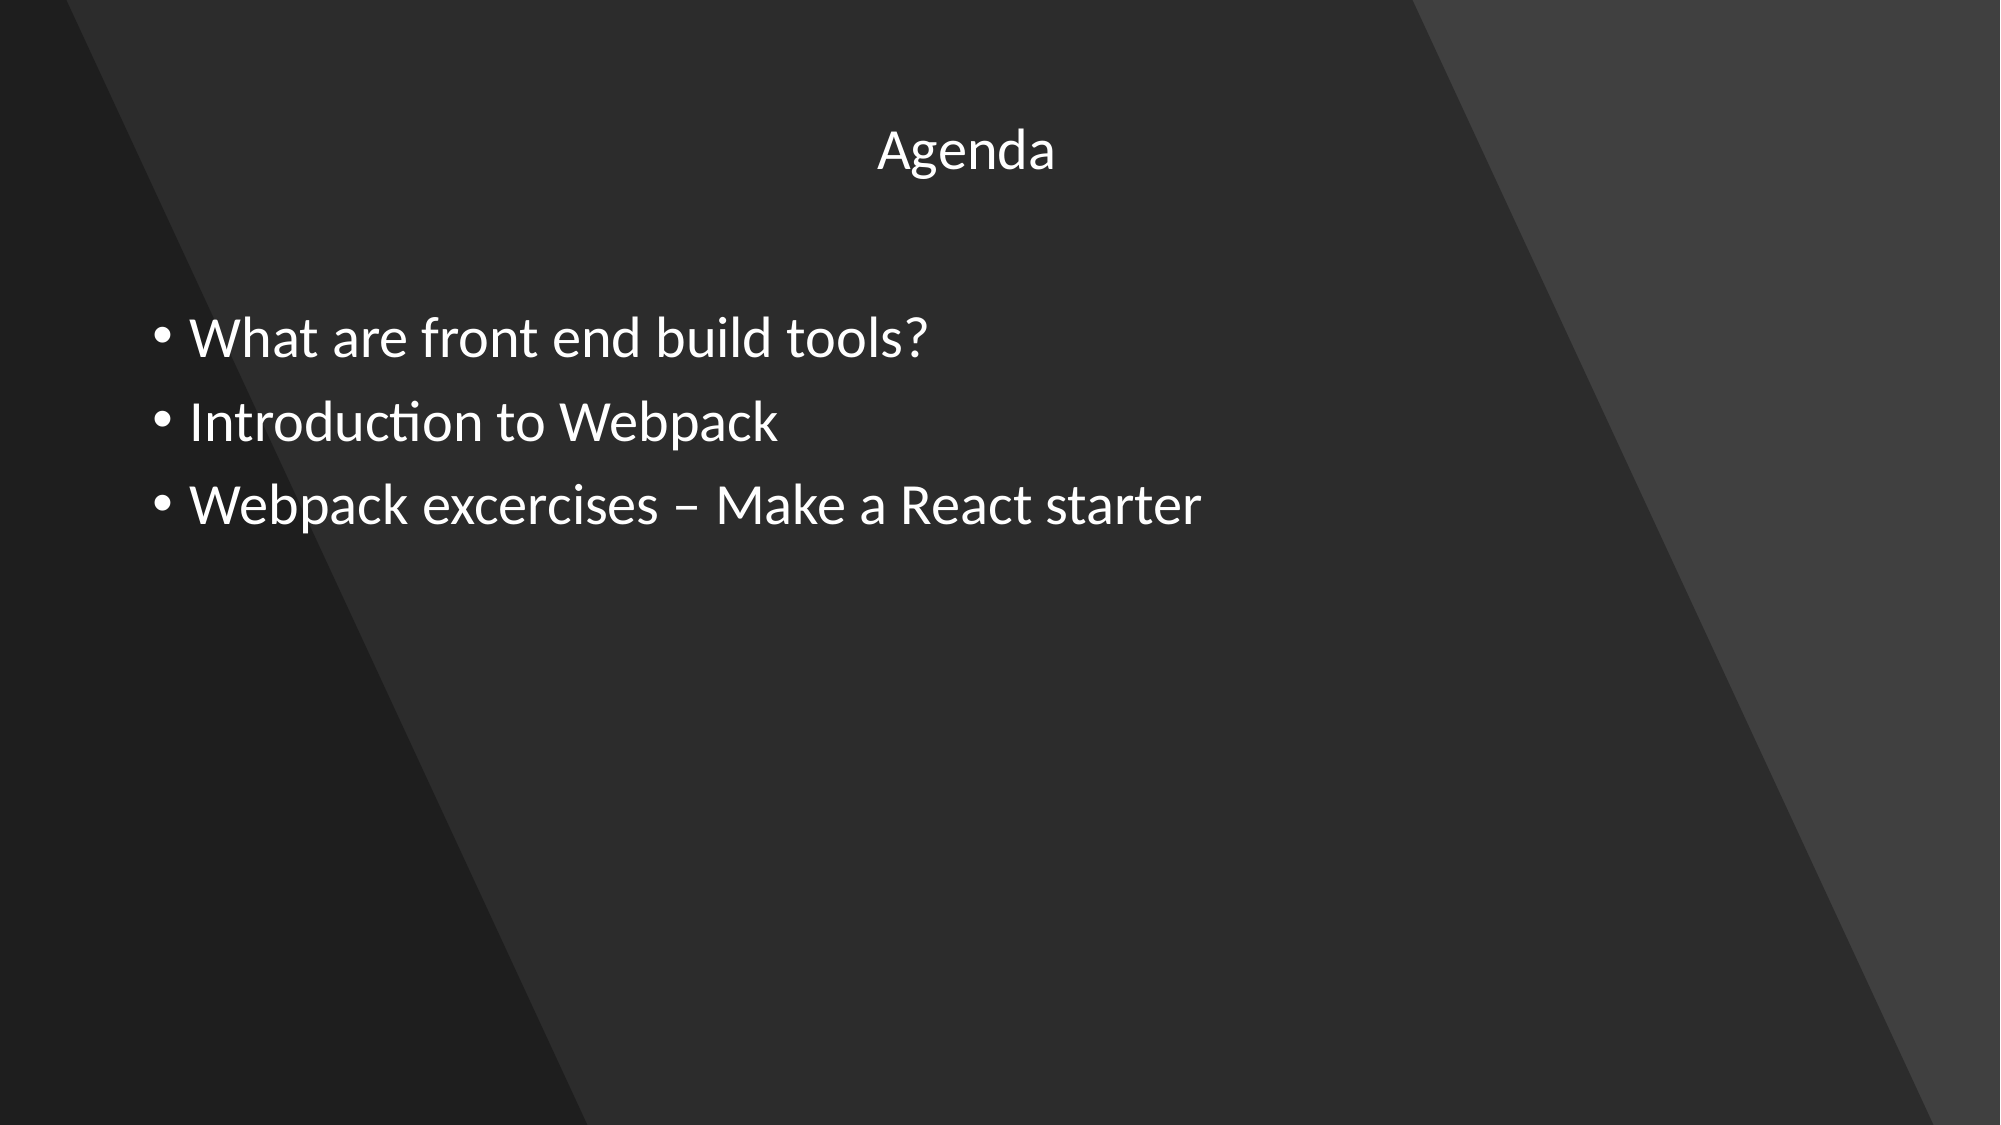

# Agenda
What are front end build tools?
Introduction to Webpack
Webpack excercises – Make a React starter